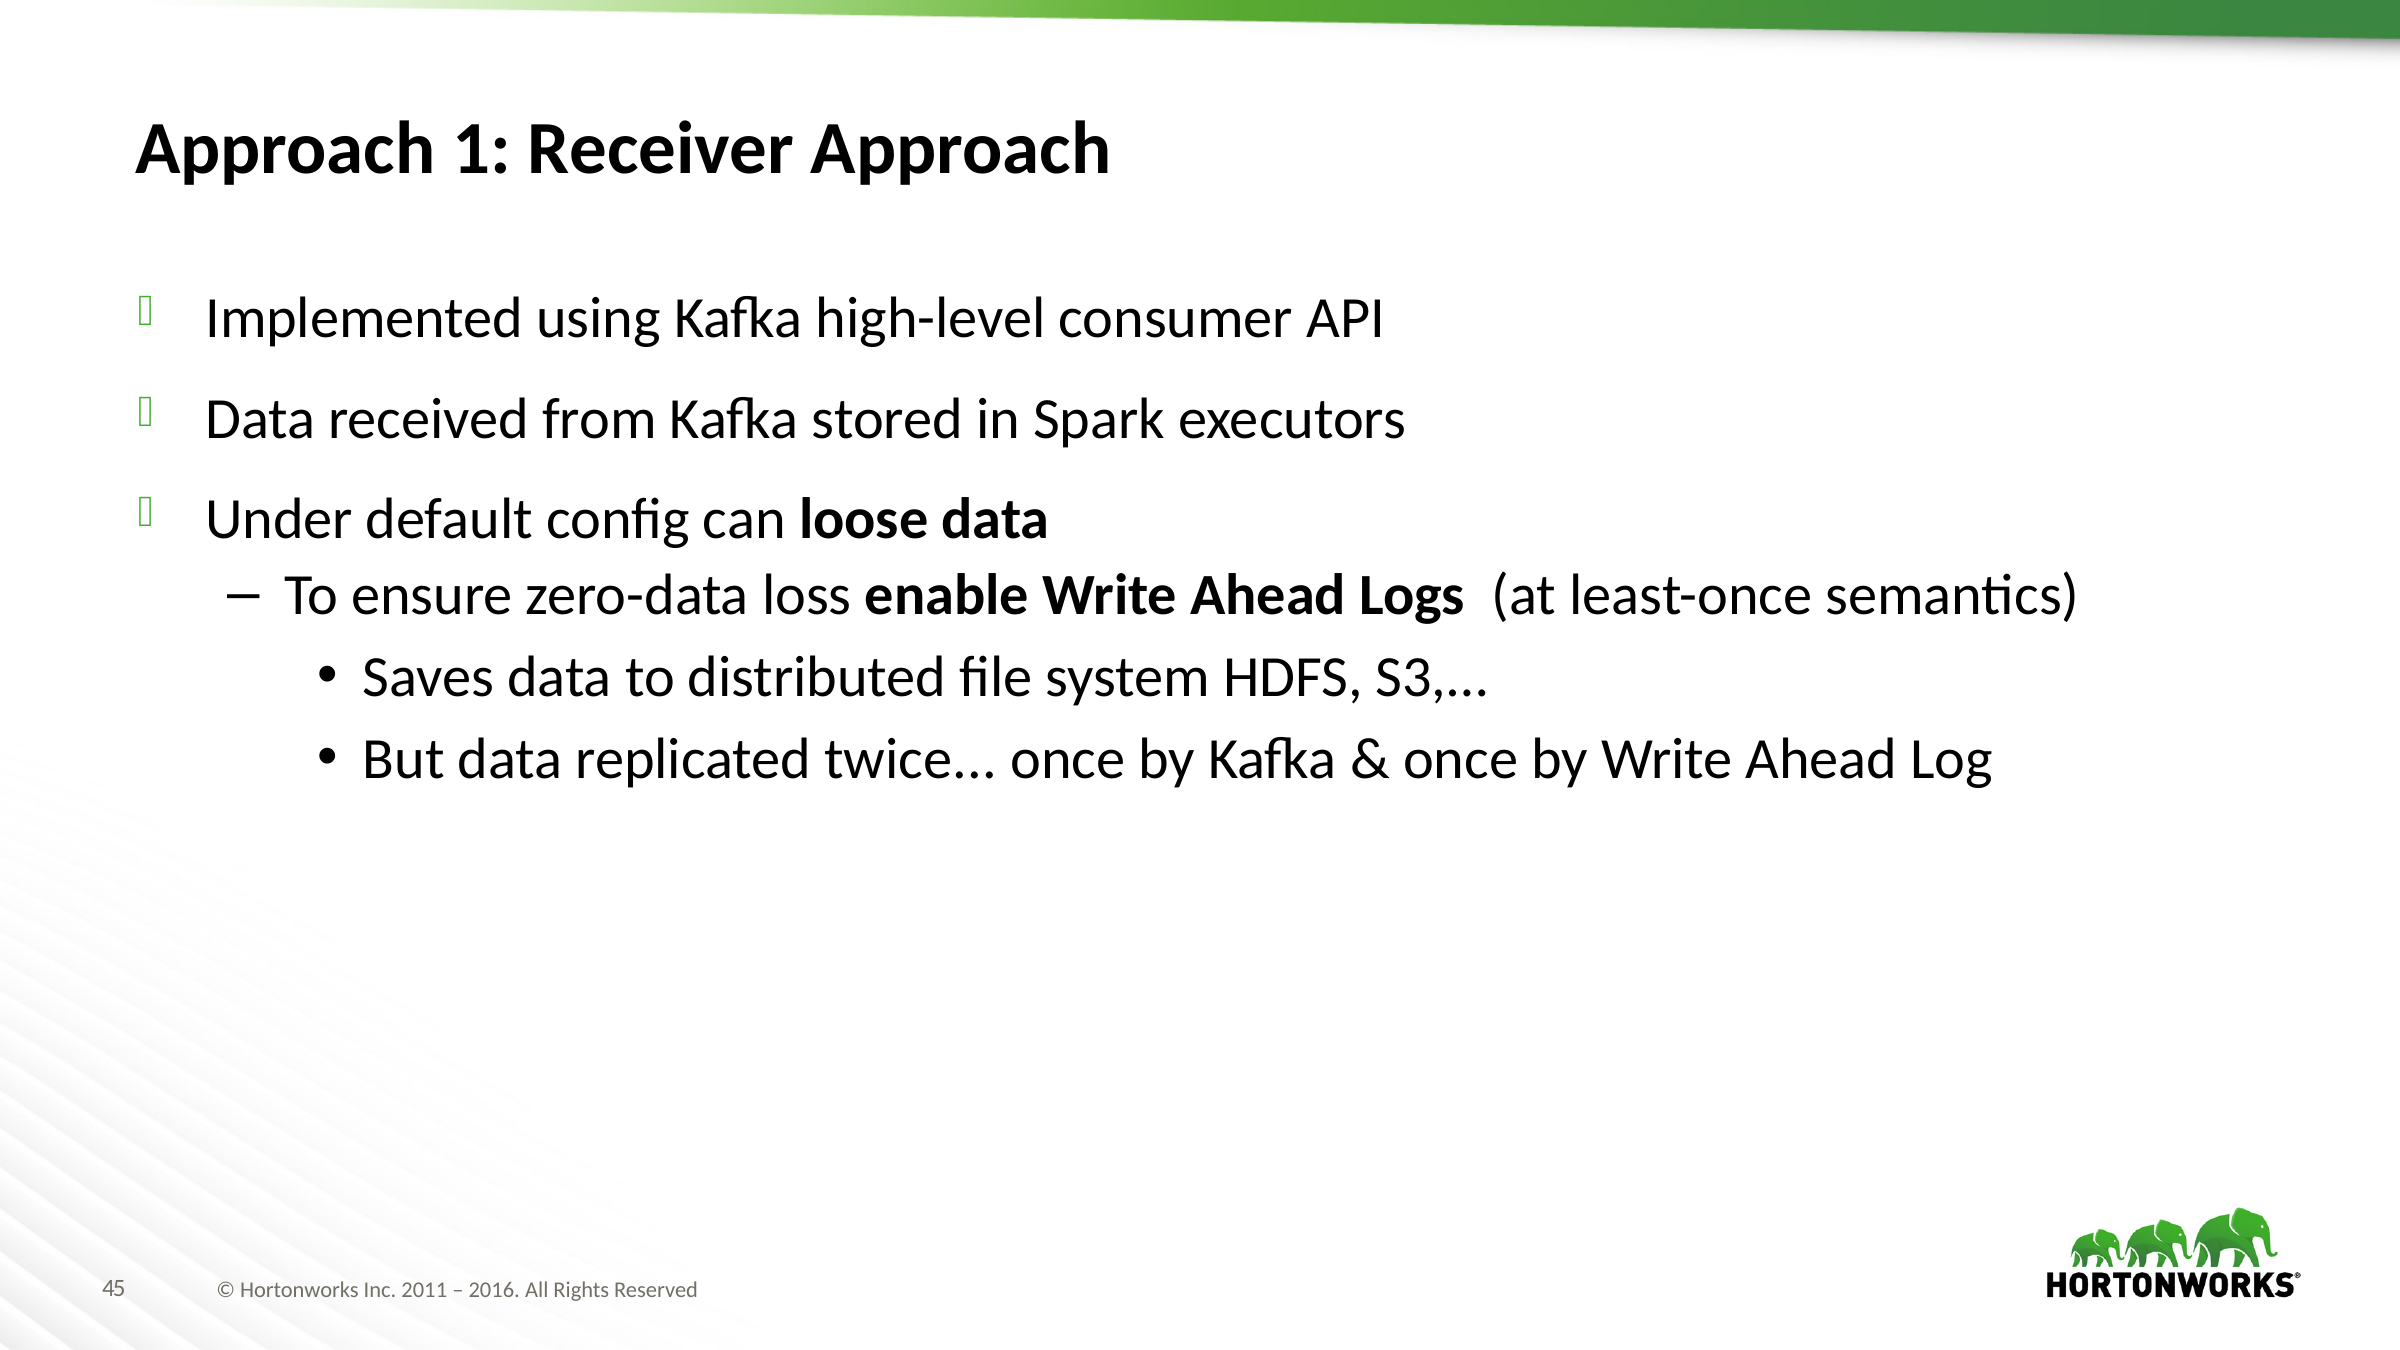

# Approach 1: Receiver Approach
Implemented using Kafka high-level consumer API
Data received from Kafka stored in Spark executors
Under default config can loose data
To ensure zero-data loss enable Write Ahead Logs  (at least-once semantics)
Saves data to distributed file system HDFS, S3,…
But data replicated twice... once by Kafka & once by Write Ahead Log